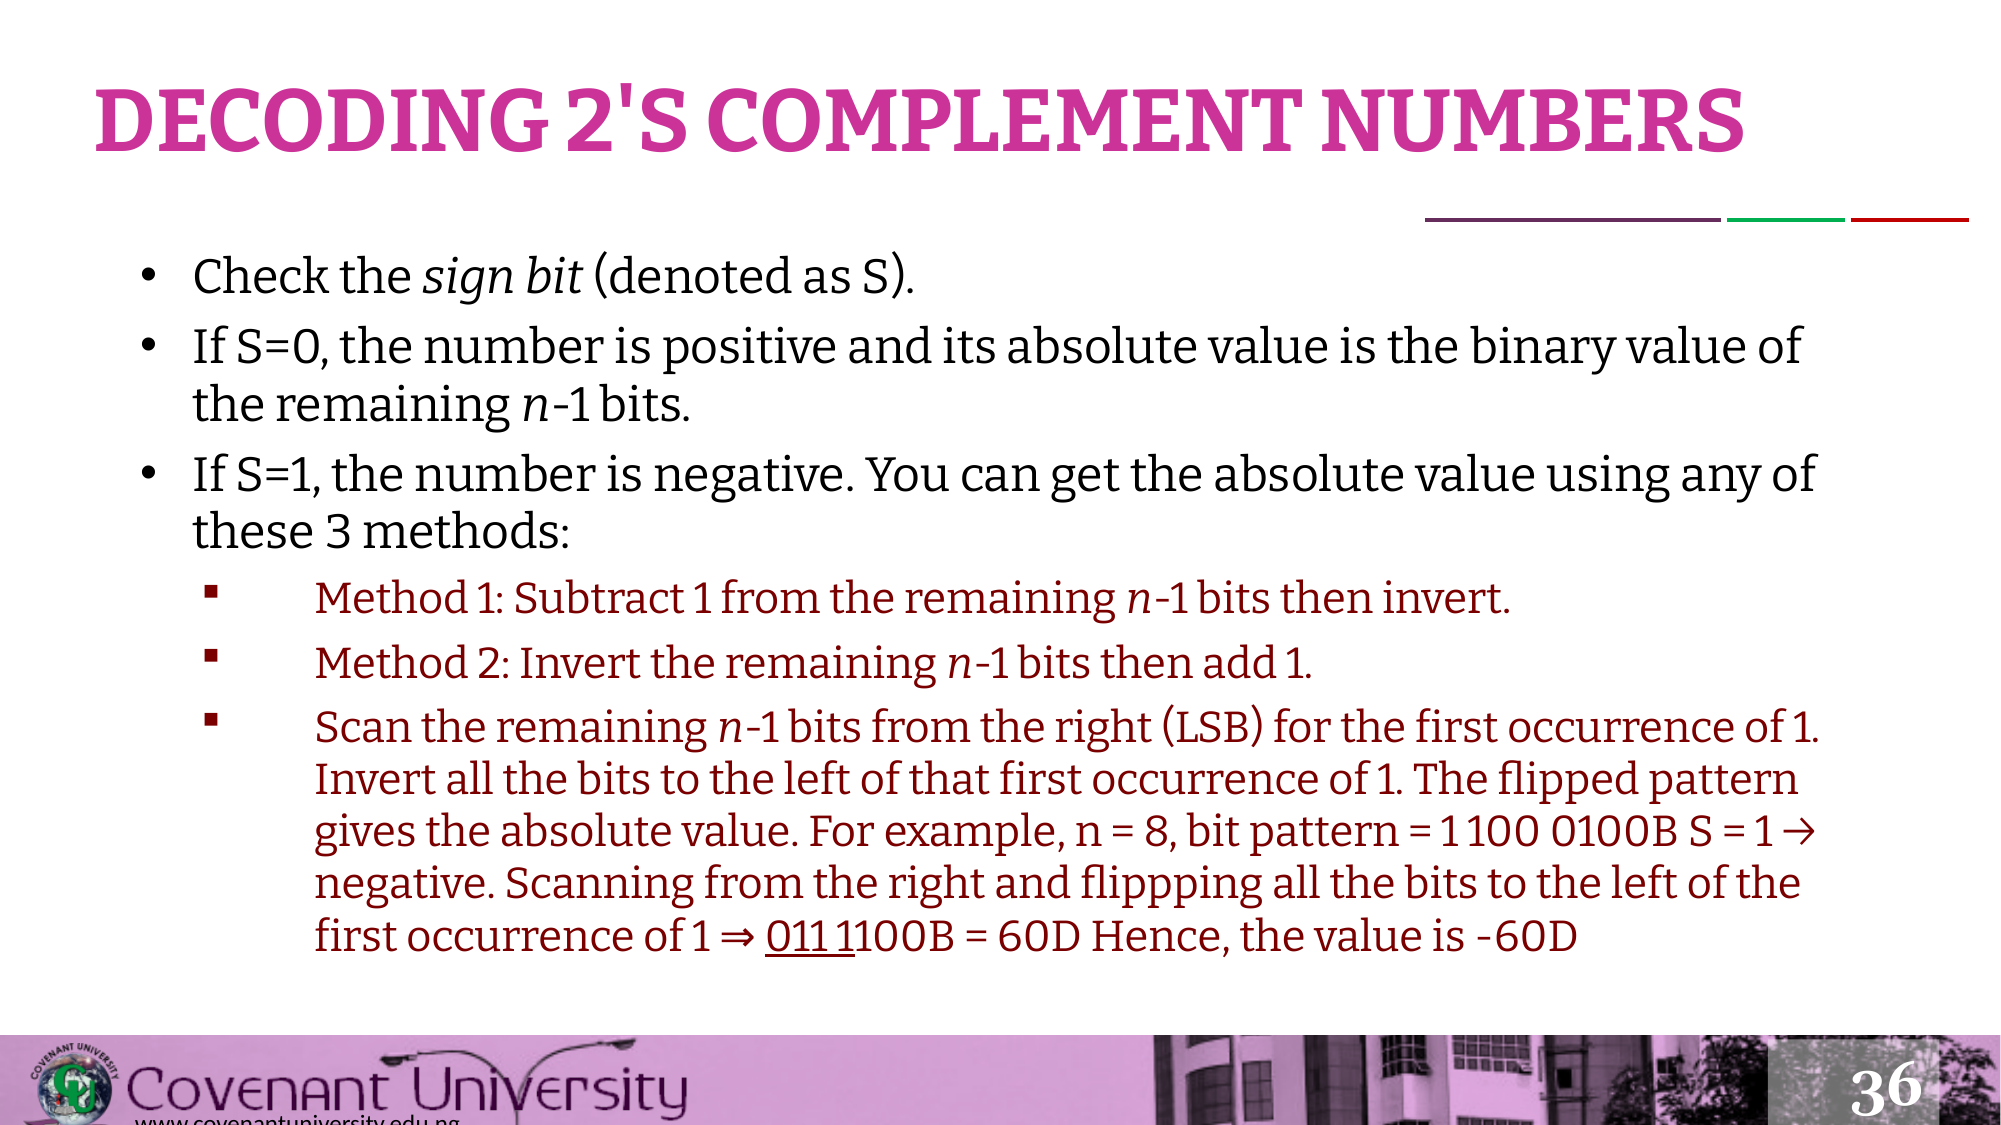

# DECODING 2'S COMPLEMENT NUMBERS
Check the sign bit (denoted as S).
If S=0, the number is positive and its absolute value is the binary value of the remaining n-1 bits.
If S=1, the number is negative. You can get the absolute value using any of these 3 methods:
Method 1: Subtract 1 from the remaining n-1 bits then invert.
Method 2: Invert the remaining n-1 bits then add 1.
Scan the remaining n-1 bits from the right (LSB) for the first occurrence of 1. Invert all the bits to the left of that first occurrence of 1. The flipped pattern gives the absolute value. For example, n = 8, bit pattern = 1 100 0100B S = 1 → negative. Scanning from the right and flippping all the bits to the left of the first occurrence of 1 ⇒ 011 1100B = 60D Hence, the value is -60D